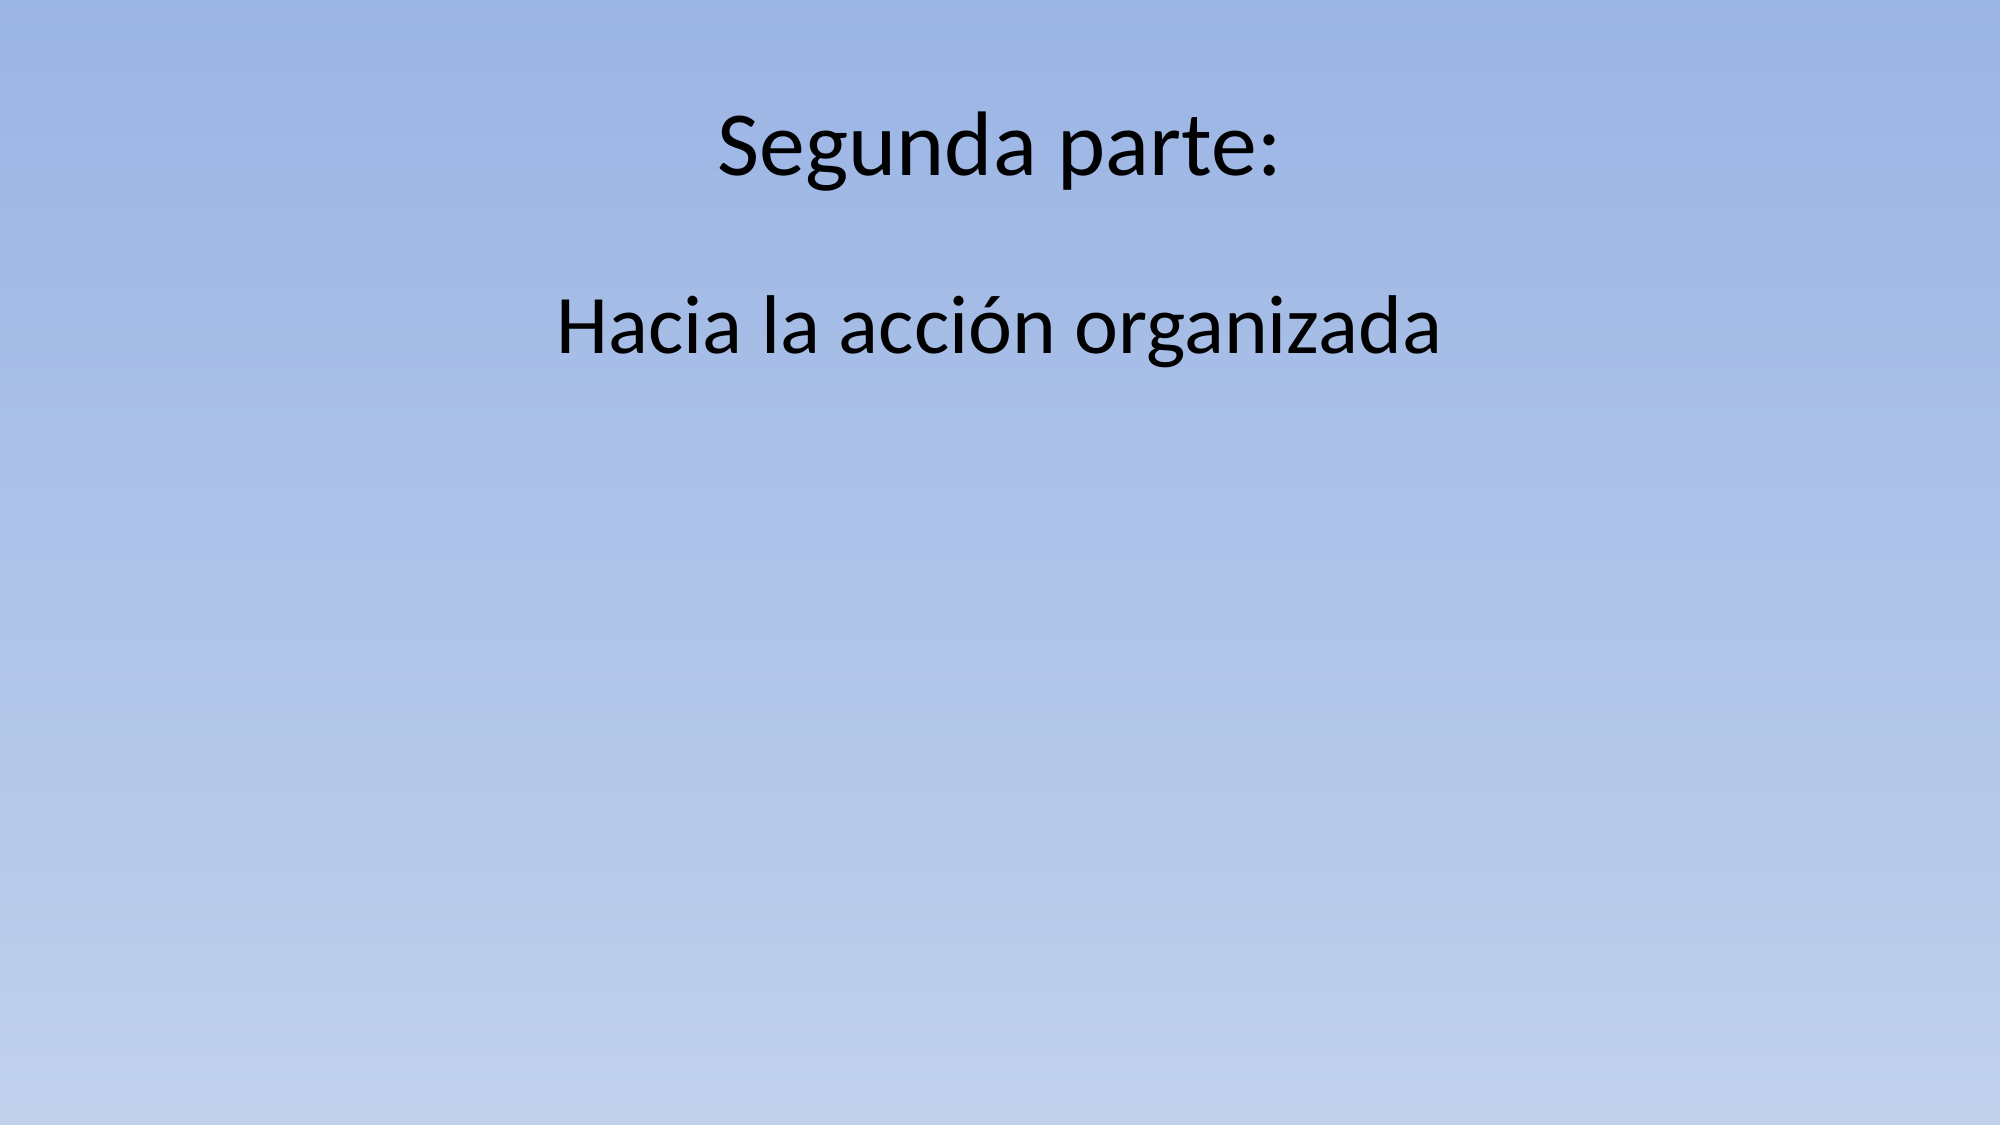

# Segunda parte:
Hacia la acción organizada